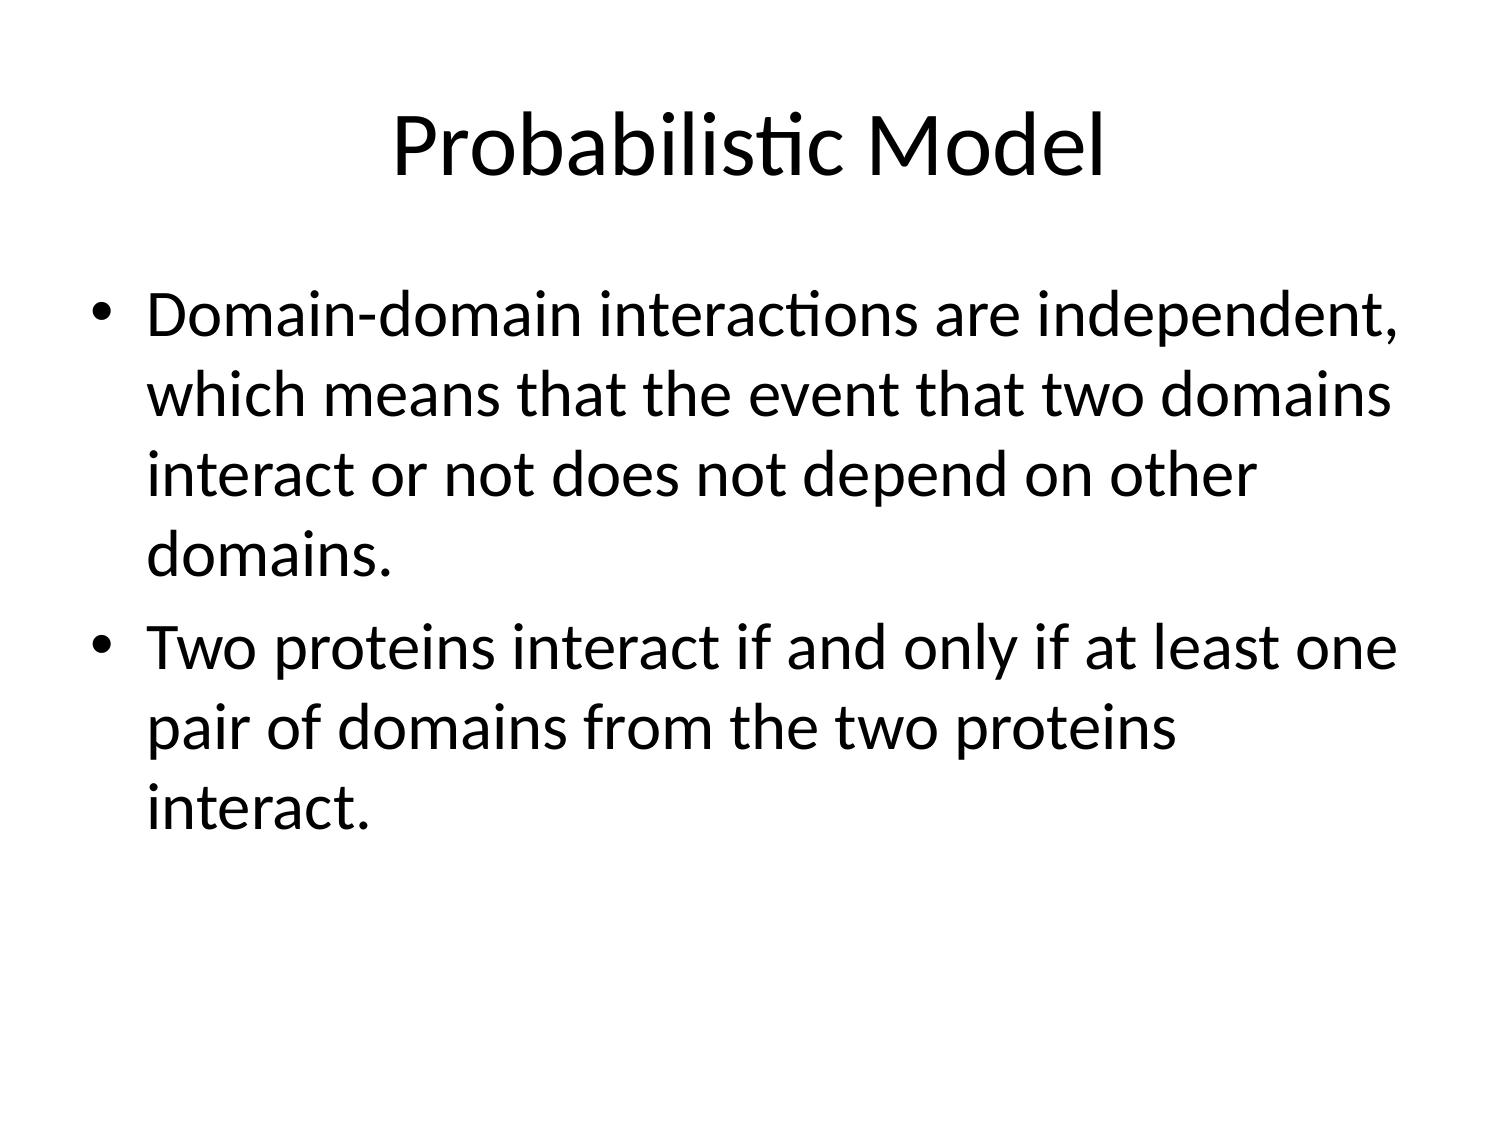

# Probabilistic Model
Domain-domain interactions are independent, which means that the event that two domains interact or not does not depend on other domains.
Two proteins interact if and only if at least one pair of domains from the two proteins interact.